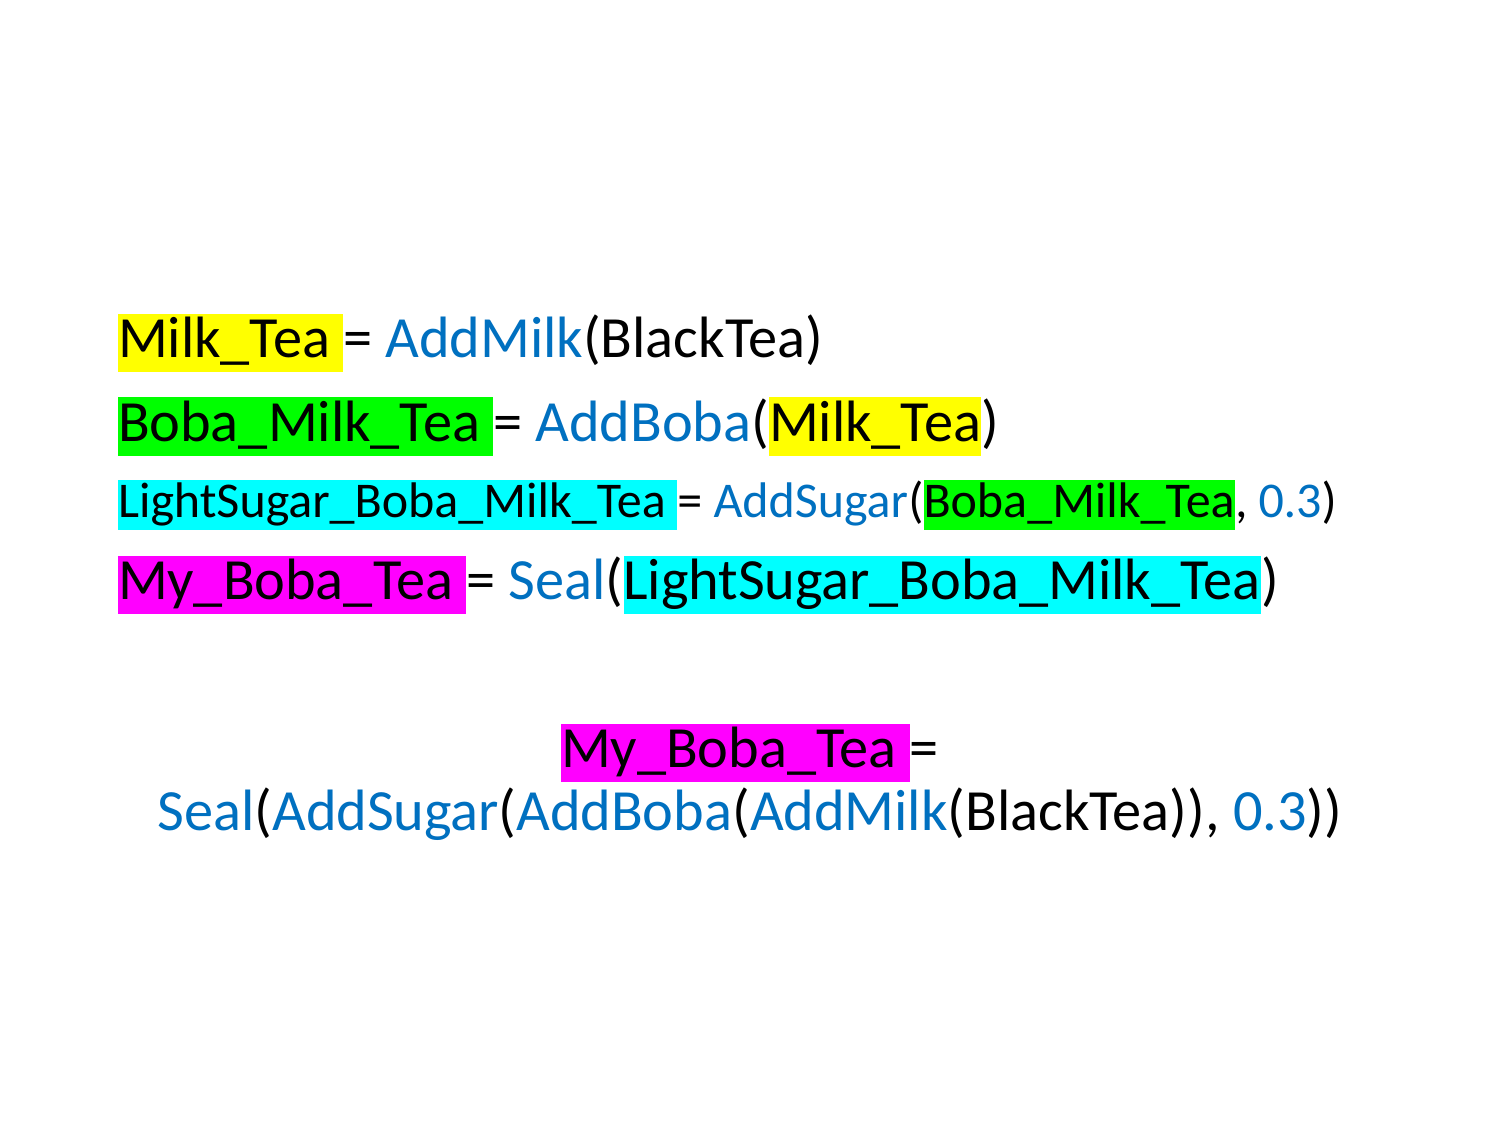

#
Milk_Tea = AddMilk(BlackTea)
Boba_Milk_Tea = AddBoba(Milk_Tea)
LightSugar_Boba_Milk_Tea = AddSugar(Boba_Milk_Tea, 0.3)
My_Boba_Tea = Seal(LightSugar_Boba_Milk_Tea)

My_Boba_Tea = Seal(AddSugar(AddBoba(AddMilk(BlackTea)), 0.3))